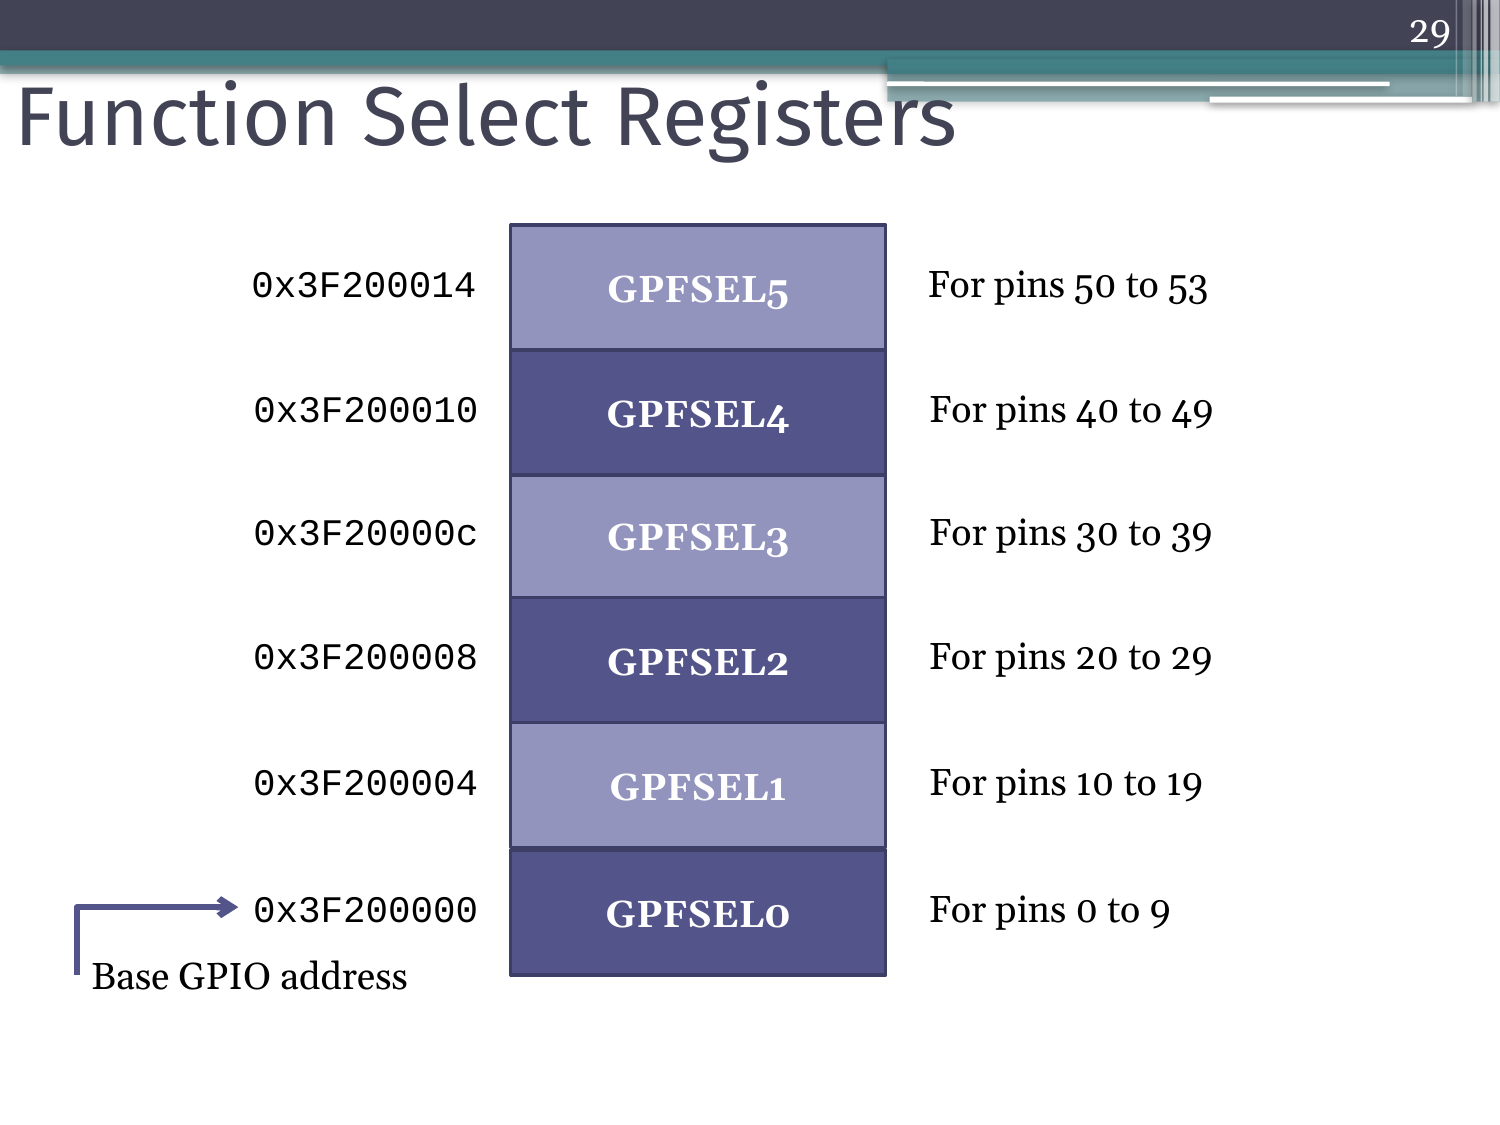

29
# Function Select Registers
GPFSEL5
0x3F200014
For pins 50 to 53
GPFSEL4
0x3F200010
For pins 40 to 49
GPFSEL3
0x3F20000c
For pins 30 to 39
GPFSEL2
0x3F200008
For pins 20 to 29
GPFSEL1
0x3F200004
For pins 10 to 19
GPFSEL0
0x3F200000
For pins 0 to 9
Base GPIO address